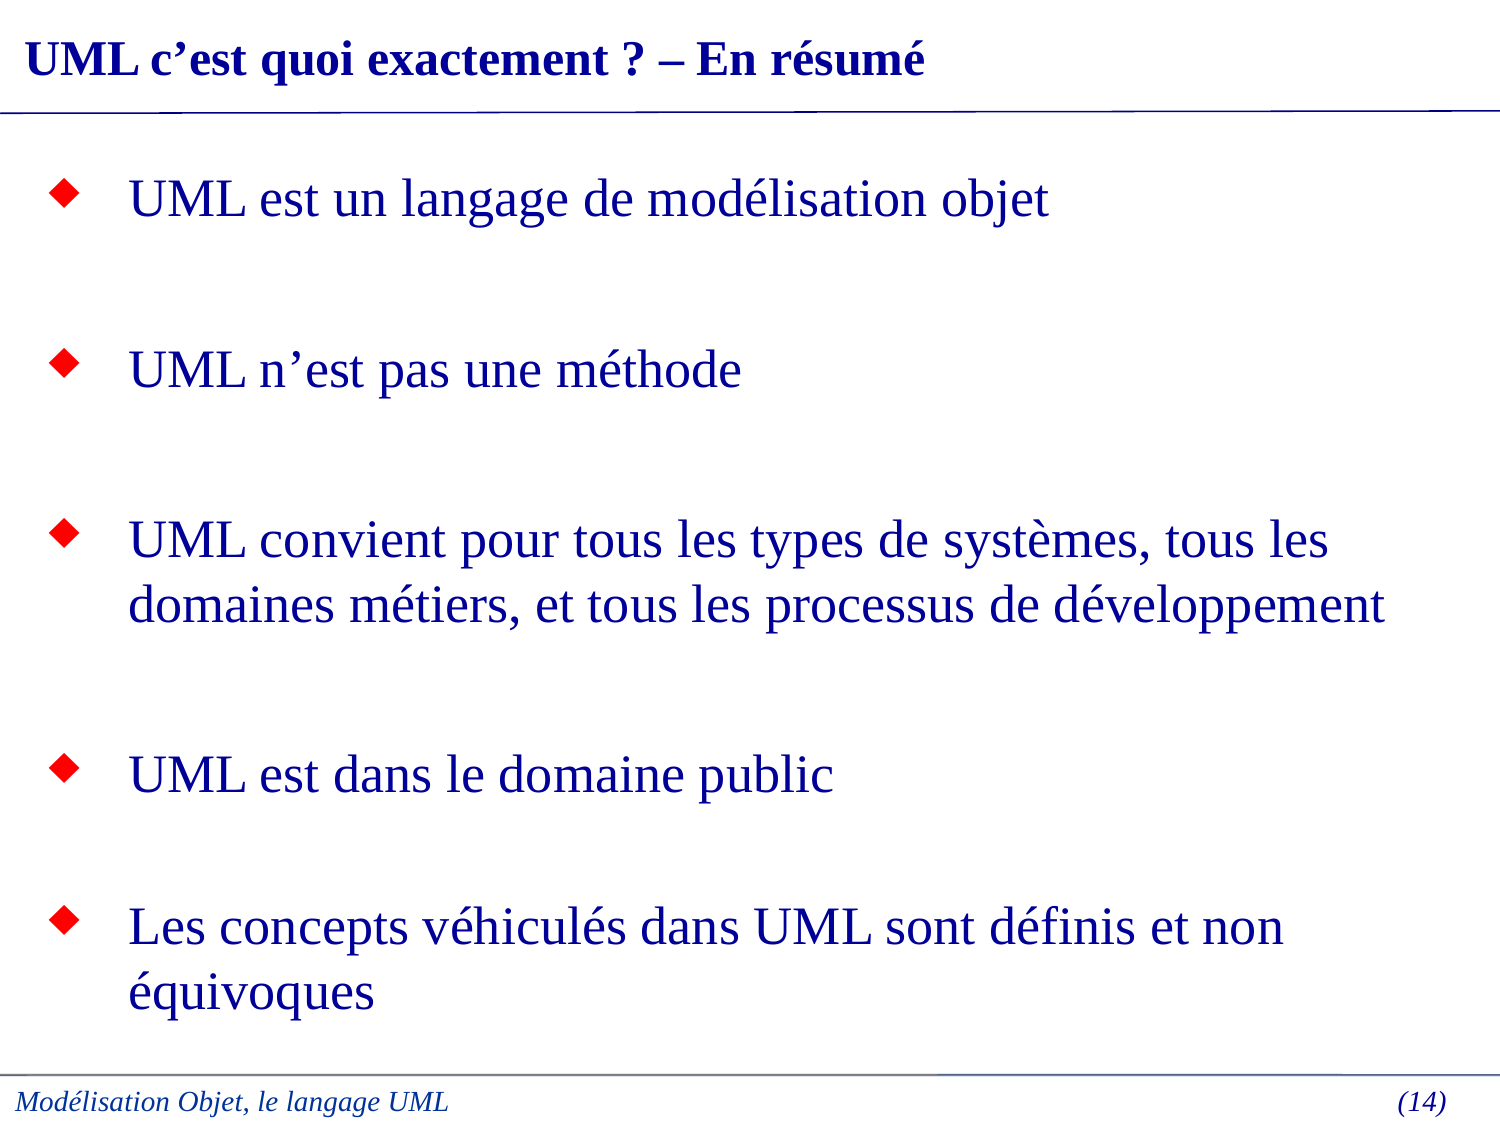

UML c’est quoi exactement ? – En résumé
UML est un langage de modélisation objet

UML n’est pas une méthode

UML convient pour tous les types de systèmes, tous les domaines métiers, et tous les processus de développement

UML est dans le domaine public

Les concepts véhiculés dans UML sont définis et non équivoques
Modélisation Objet, le langage UML
 (14)